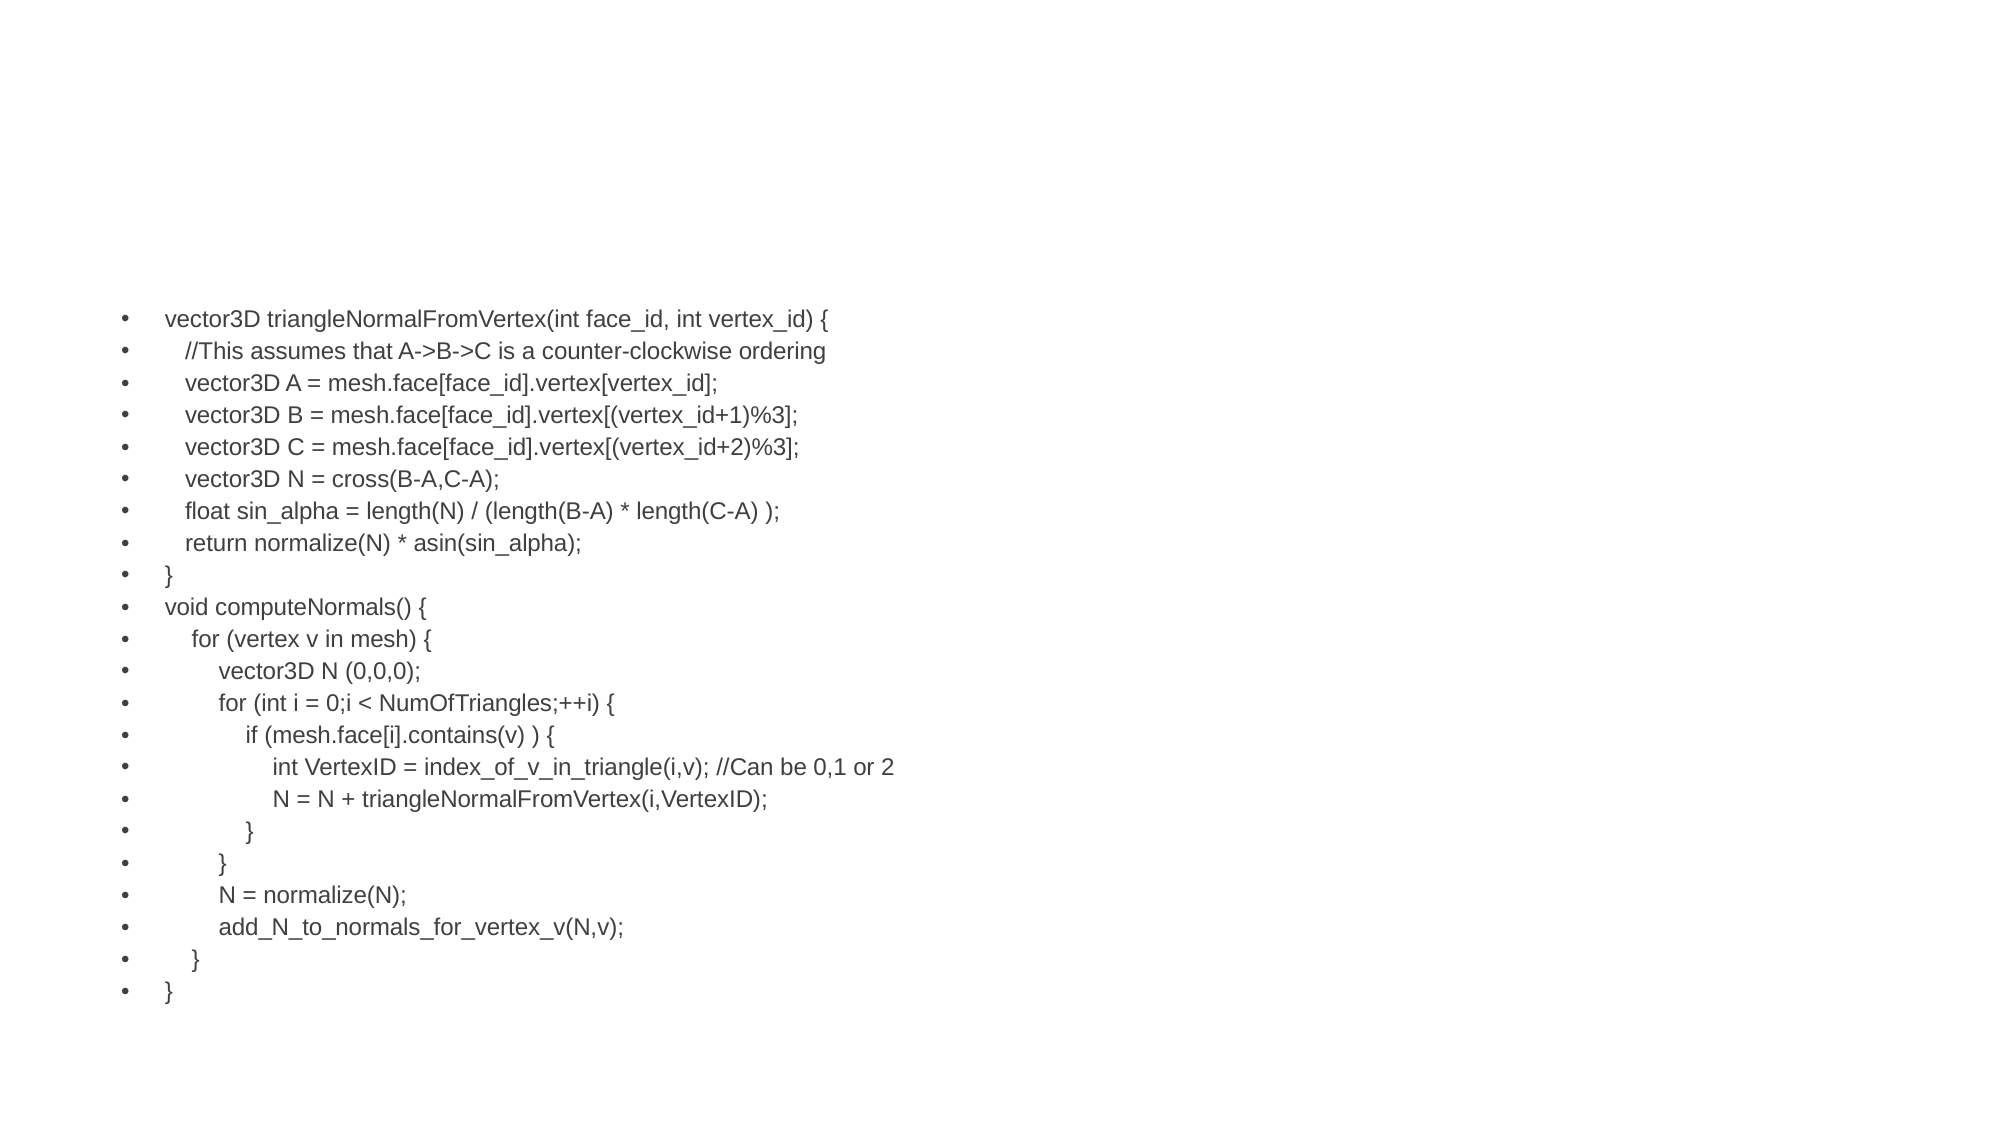

#
vector3D triangleNormalFromVertex(int face_id, int vertex_id) {
   //This assumes that A->B->C is a counter-clockwise ordering
   vector3D A = mesh.face[face_id].vertex[vertex_id];
   vector3D B = mesh.face[face_id].vertex[(vertex_id+1)%3];
   vector3D C = mesh.face[face_id].vertex[(vertex_id+2)%3];
   vector3D N = cross(B-A,C-A);
   float sin_alpha = length(N) / (length(B-A) * length(C-A) );
   return normalize(N) * asin(sin_alpha);
}
void computeNormals() {
    for (vertex v in mesh) {
        vector3D N (0,0,0);
        for (int i = 0;i < NumOfTriangles;++i) {
            if (mesh.face[i].contains(v) ) {
                int VertexID = index_of_v_in_triangle(i,v); //Can be 0,1 or 2
                N = N + triangleNormalFromVertex(i,VertexID);
            }
        }
        N = normalize(N);
        add_N_to_normals_for_vertex_v(N,v);
    }
}